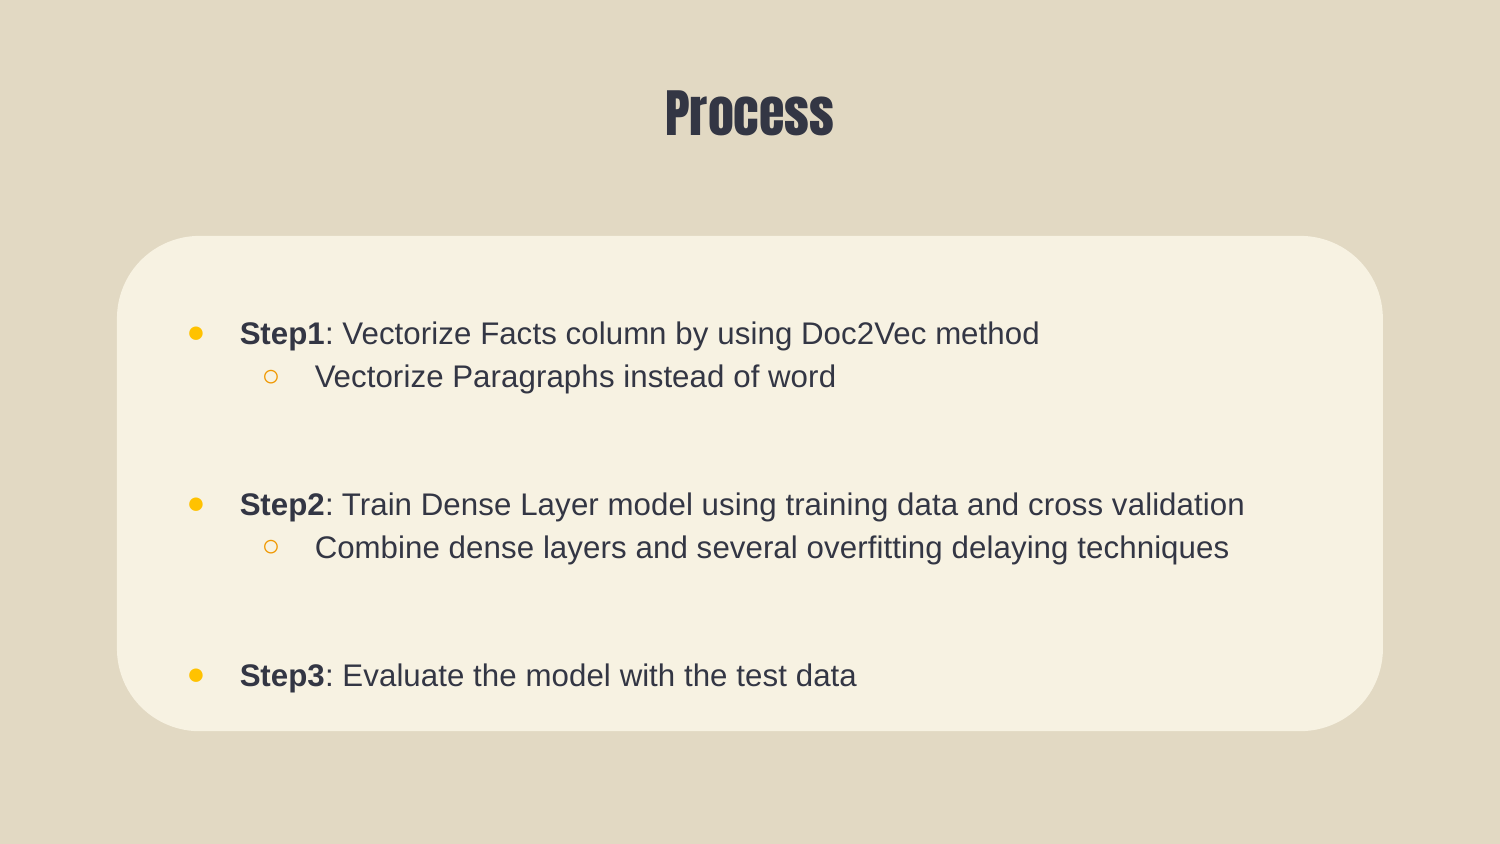

# Process

Step1: Vectorize Facts column by using Doc2Vec method
Vectorize Paragraphs instead of word

Step2: Train Dense Layer model using training data and cross validation
Combine dense layers and several overfitting delaying techniques

Step3: Evaluate the model with the test data